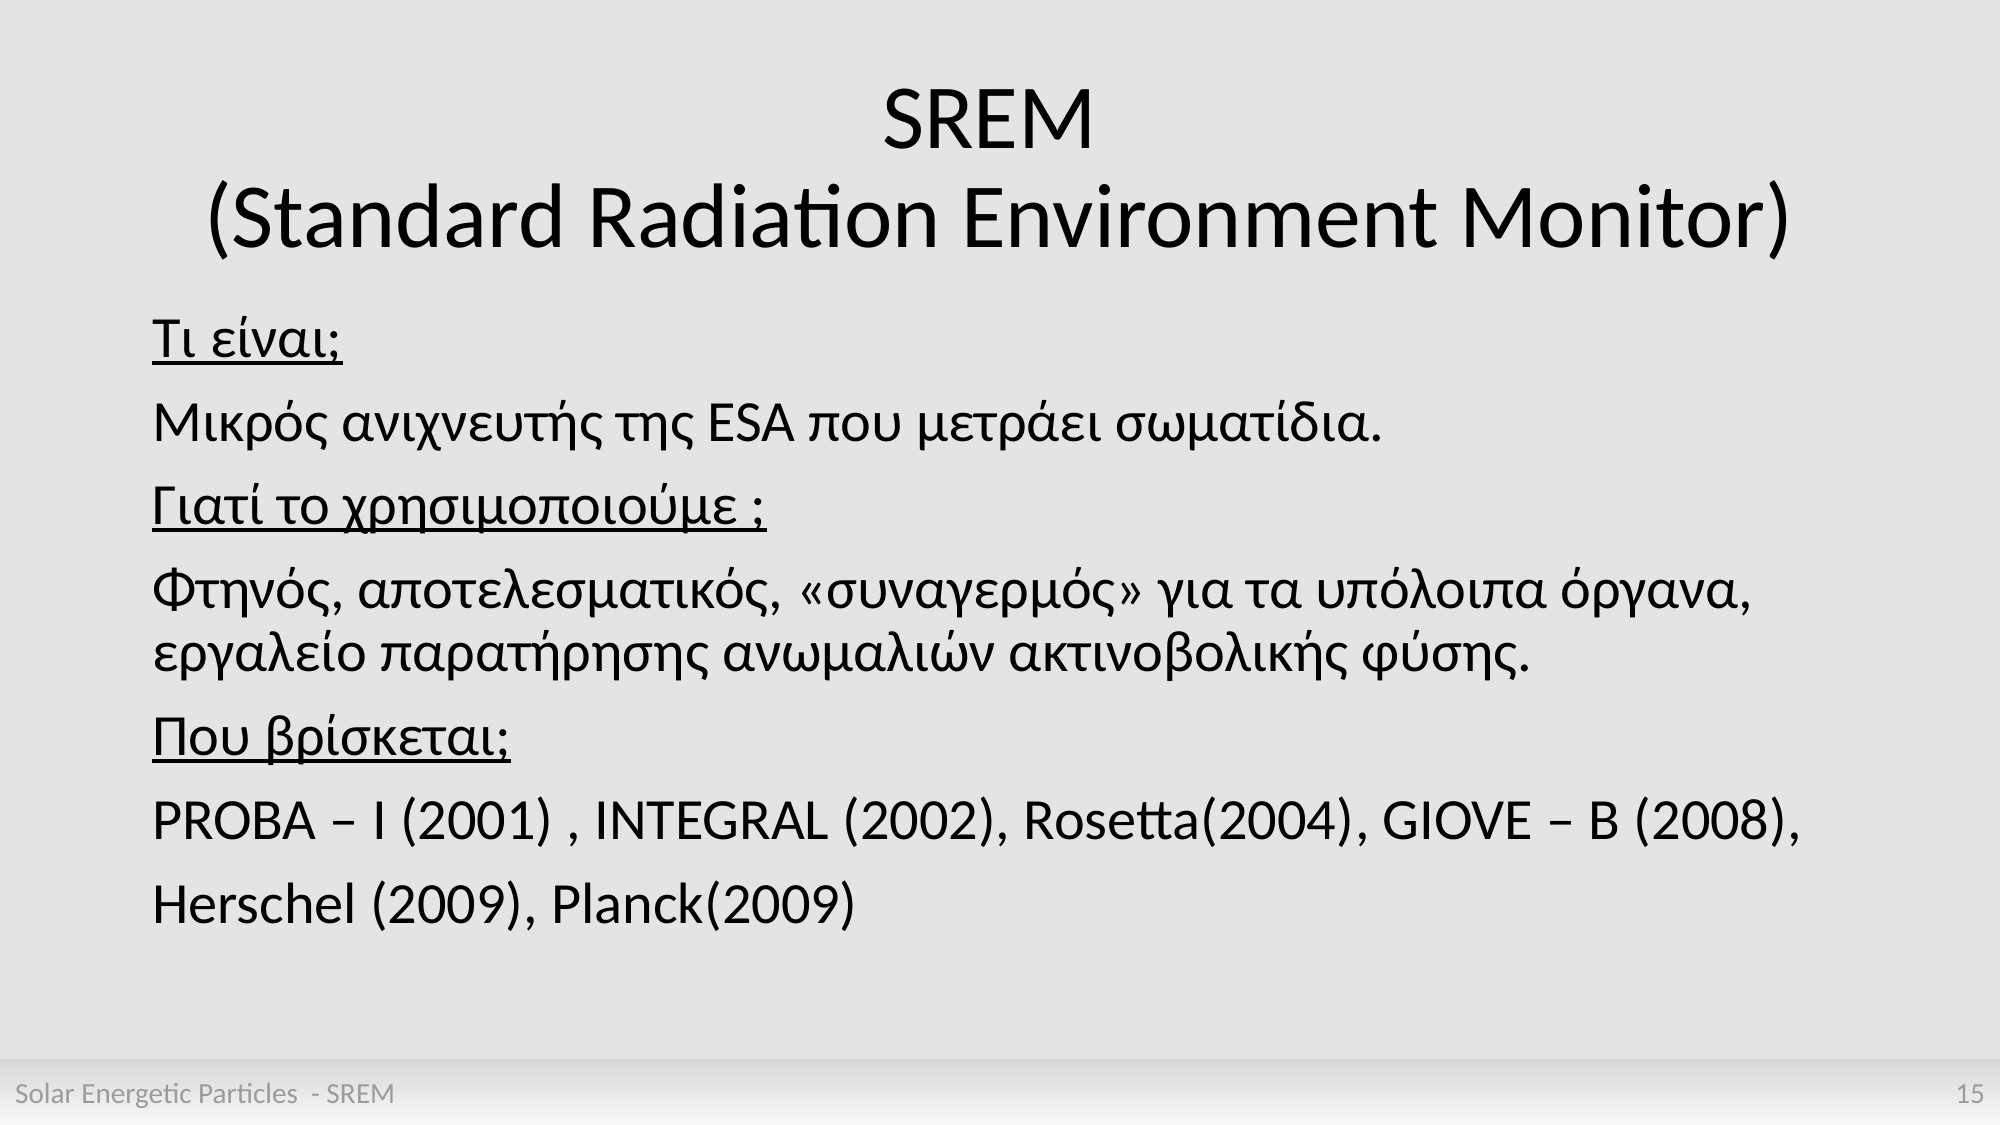

# SREM (Standard Radiation Environment Monitor)
Τι είναι;
Μικρός ανιχνευτής της ESA που μετράει σωματίδια.
Γιατί το χρησιμοποιούμε ;
Φτηνός, αποτελεσματικός, «συναγερμός» για τα υπόλοιπα όργανα,  εργαλείο παρατήρησης ανωμαλιών ακτινοβολικής φύσης.
Που βρίσκεται;
PROBA – I (2001) , INTEGRAL (2002), Rosetta(2004), GIOVE – B (2008),
Herschel (2009), Planck(2009)
Solar Energetic Particles  - SREM
15